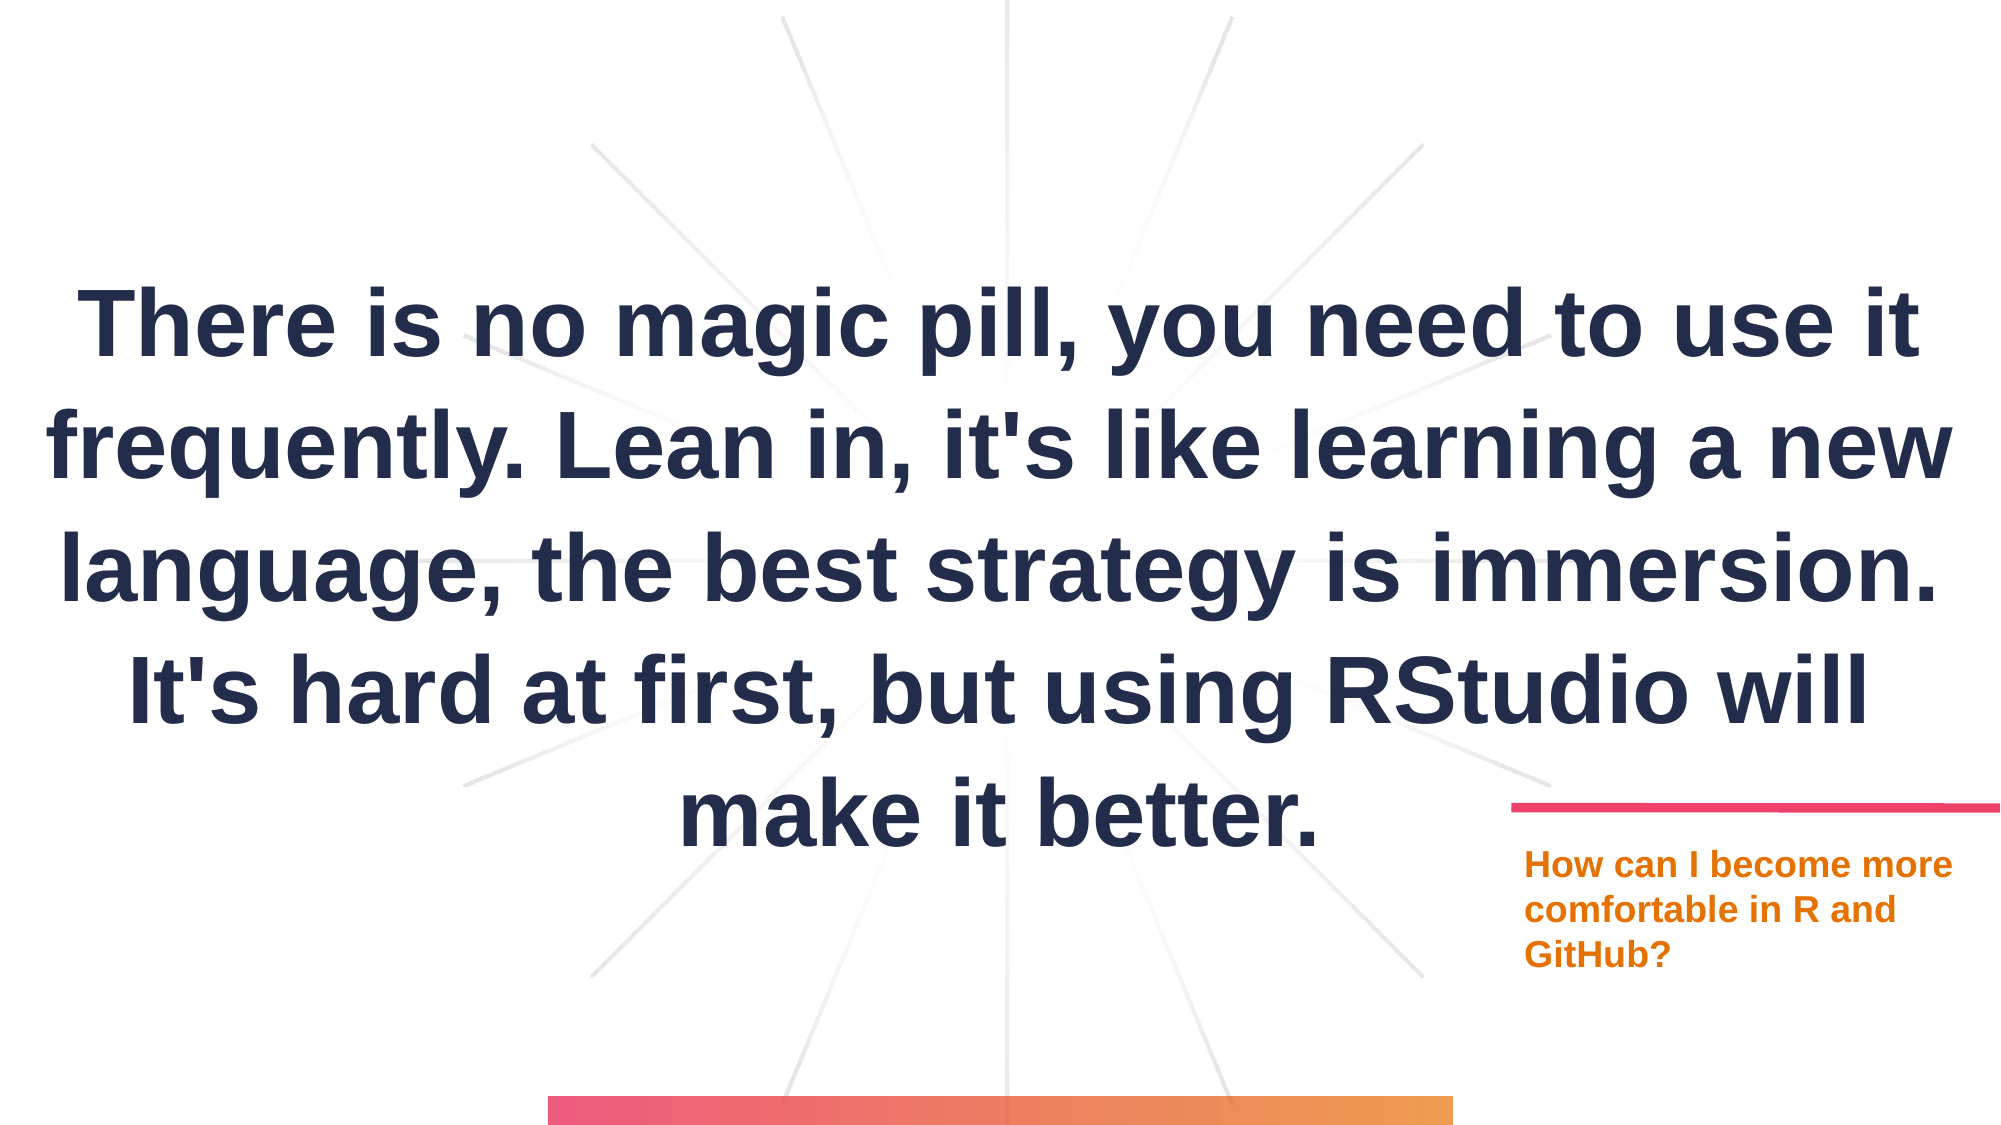

# There is no magic pill, you need to use it frequently. Lean in, it's like learning a new language, the best strategy is immersion. It's hard at first, but using RStudio will make it better.
How can I become more comfortable in R and GitHub?